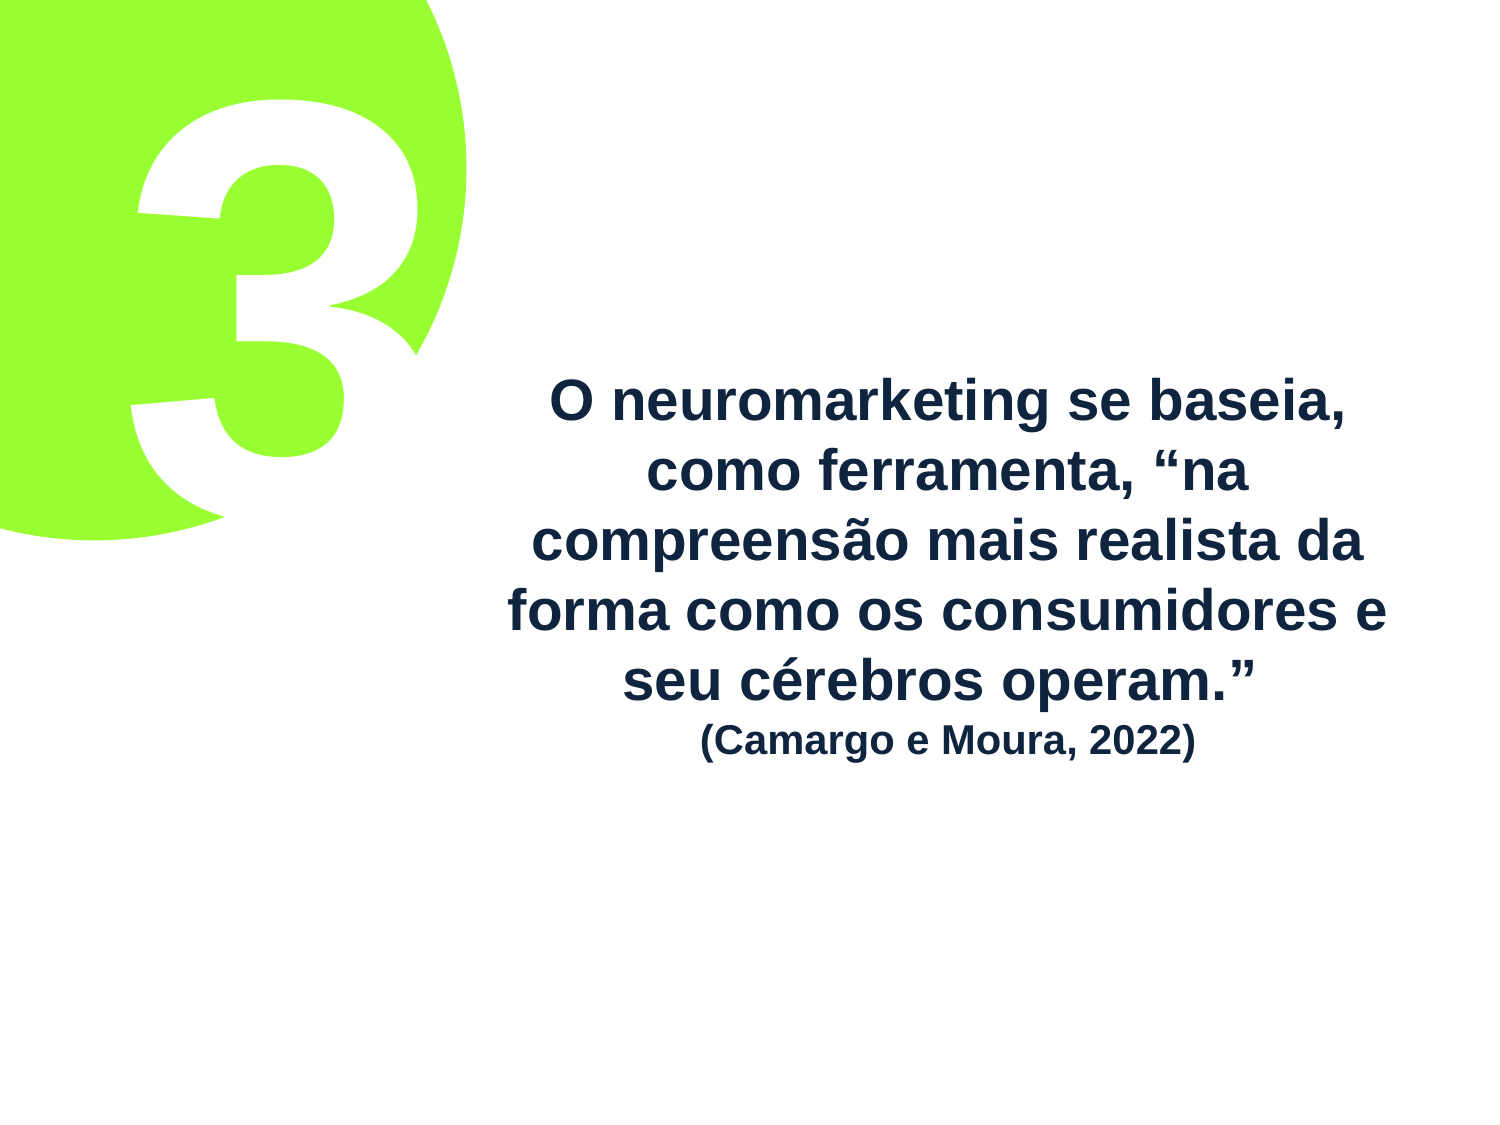

3
# O neuromarketing se baseia, como ferramenta, “na compreensão mais realista da forma como os consumidores e seu cérebros operam.” (Camargo e Moura, 2022)